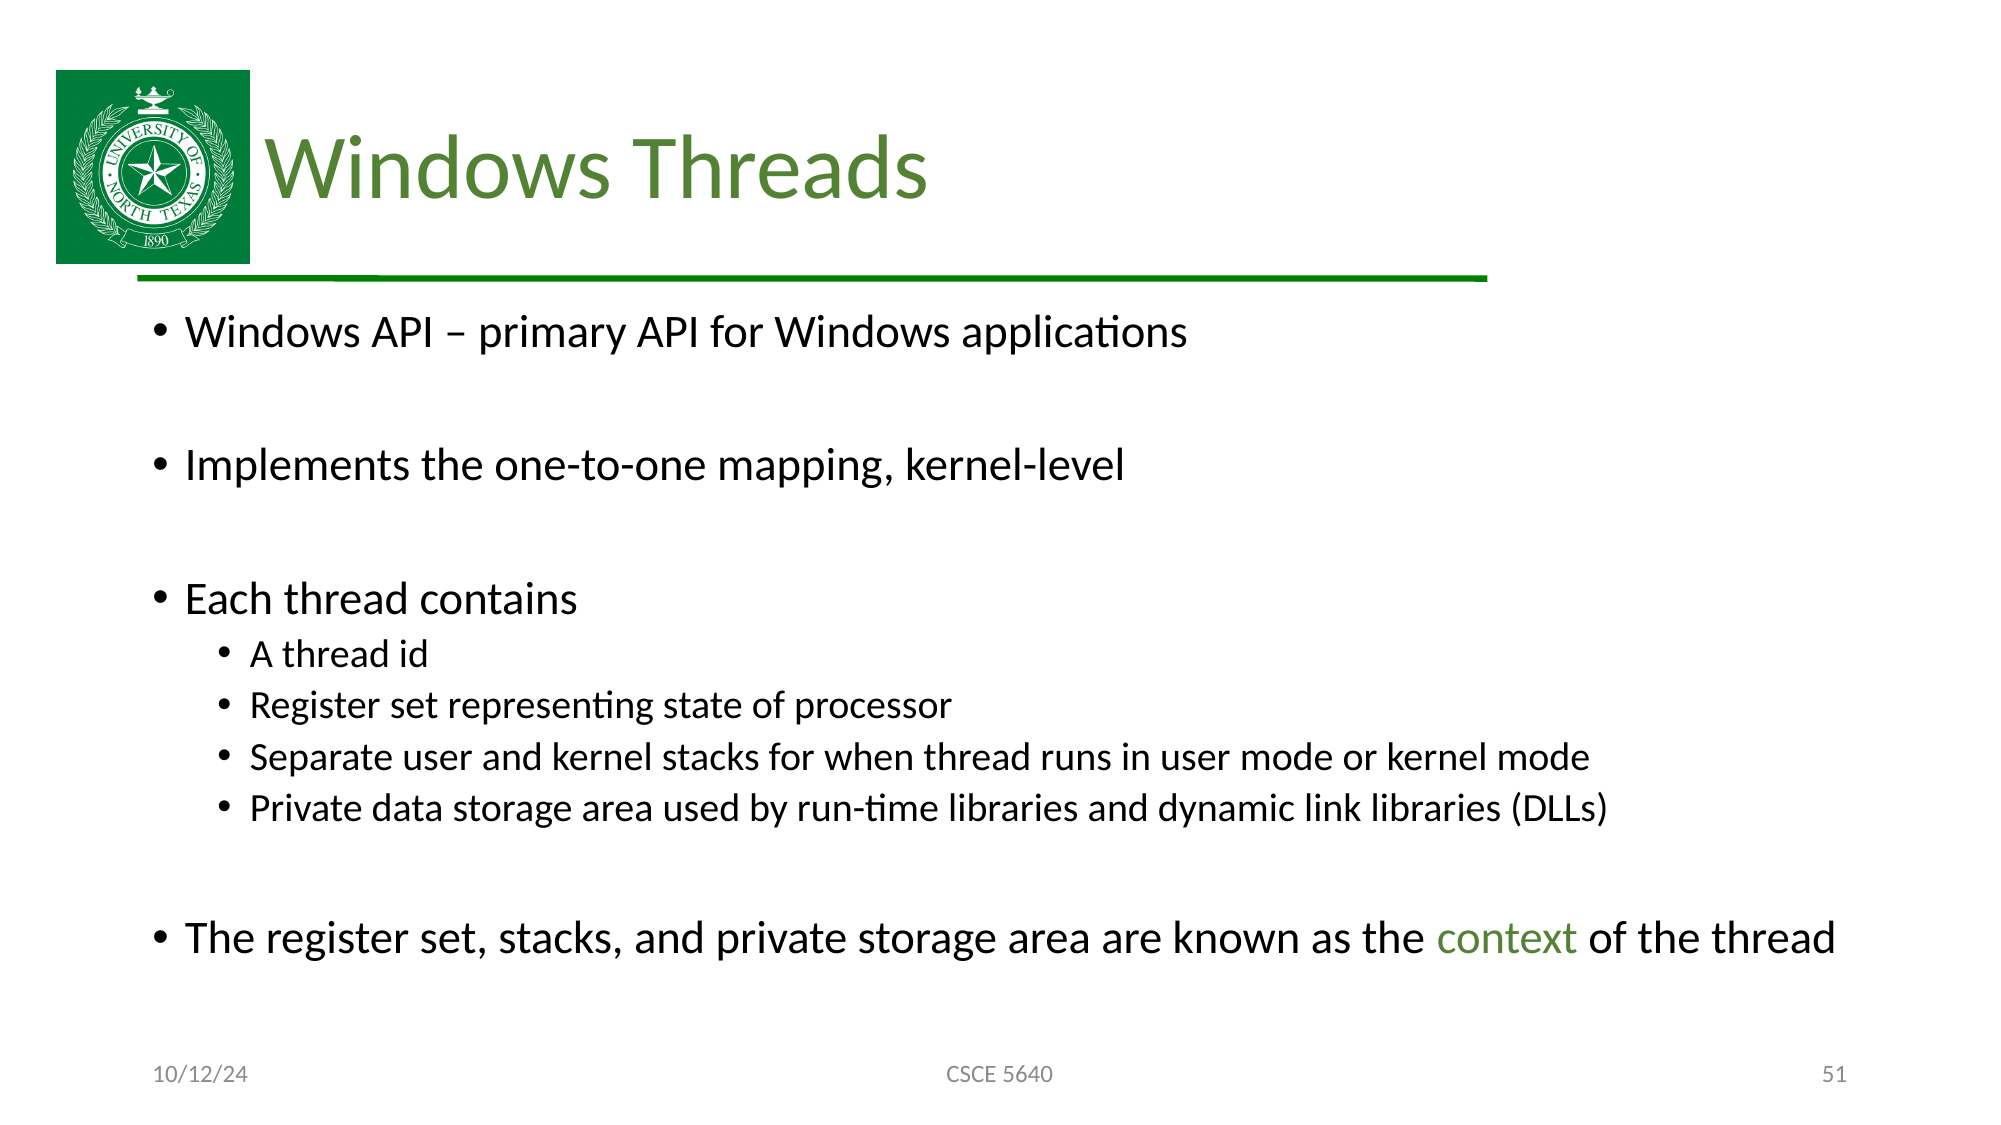

# Windows Threads
Windows API – primary API for Windows applications

Implements the one-to-one mapping, kernel-level

Each thread contains
A thread id
Register set representing state of processor
Separate user and kernel stacks for when thread runs in user mode or kernel mode
Private data storage area used by run-time libraries and dynamic link libraries (DLLs)

The register set, stacks, and private storage area are known as the context of the thread
10/12/24
CSCE 5640
51